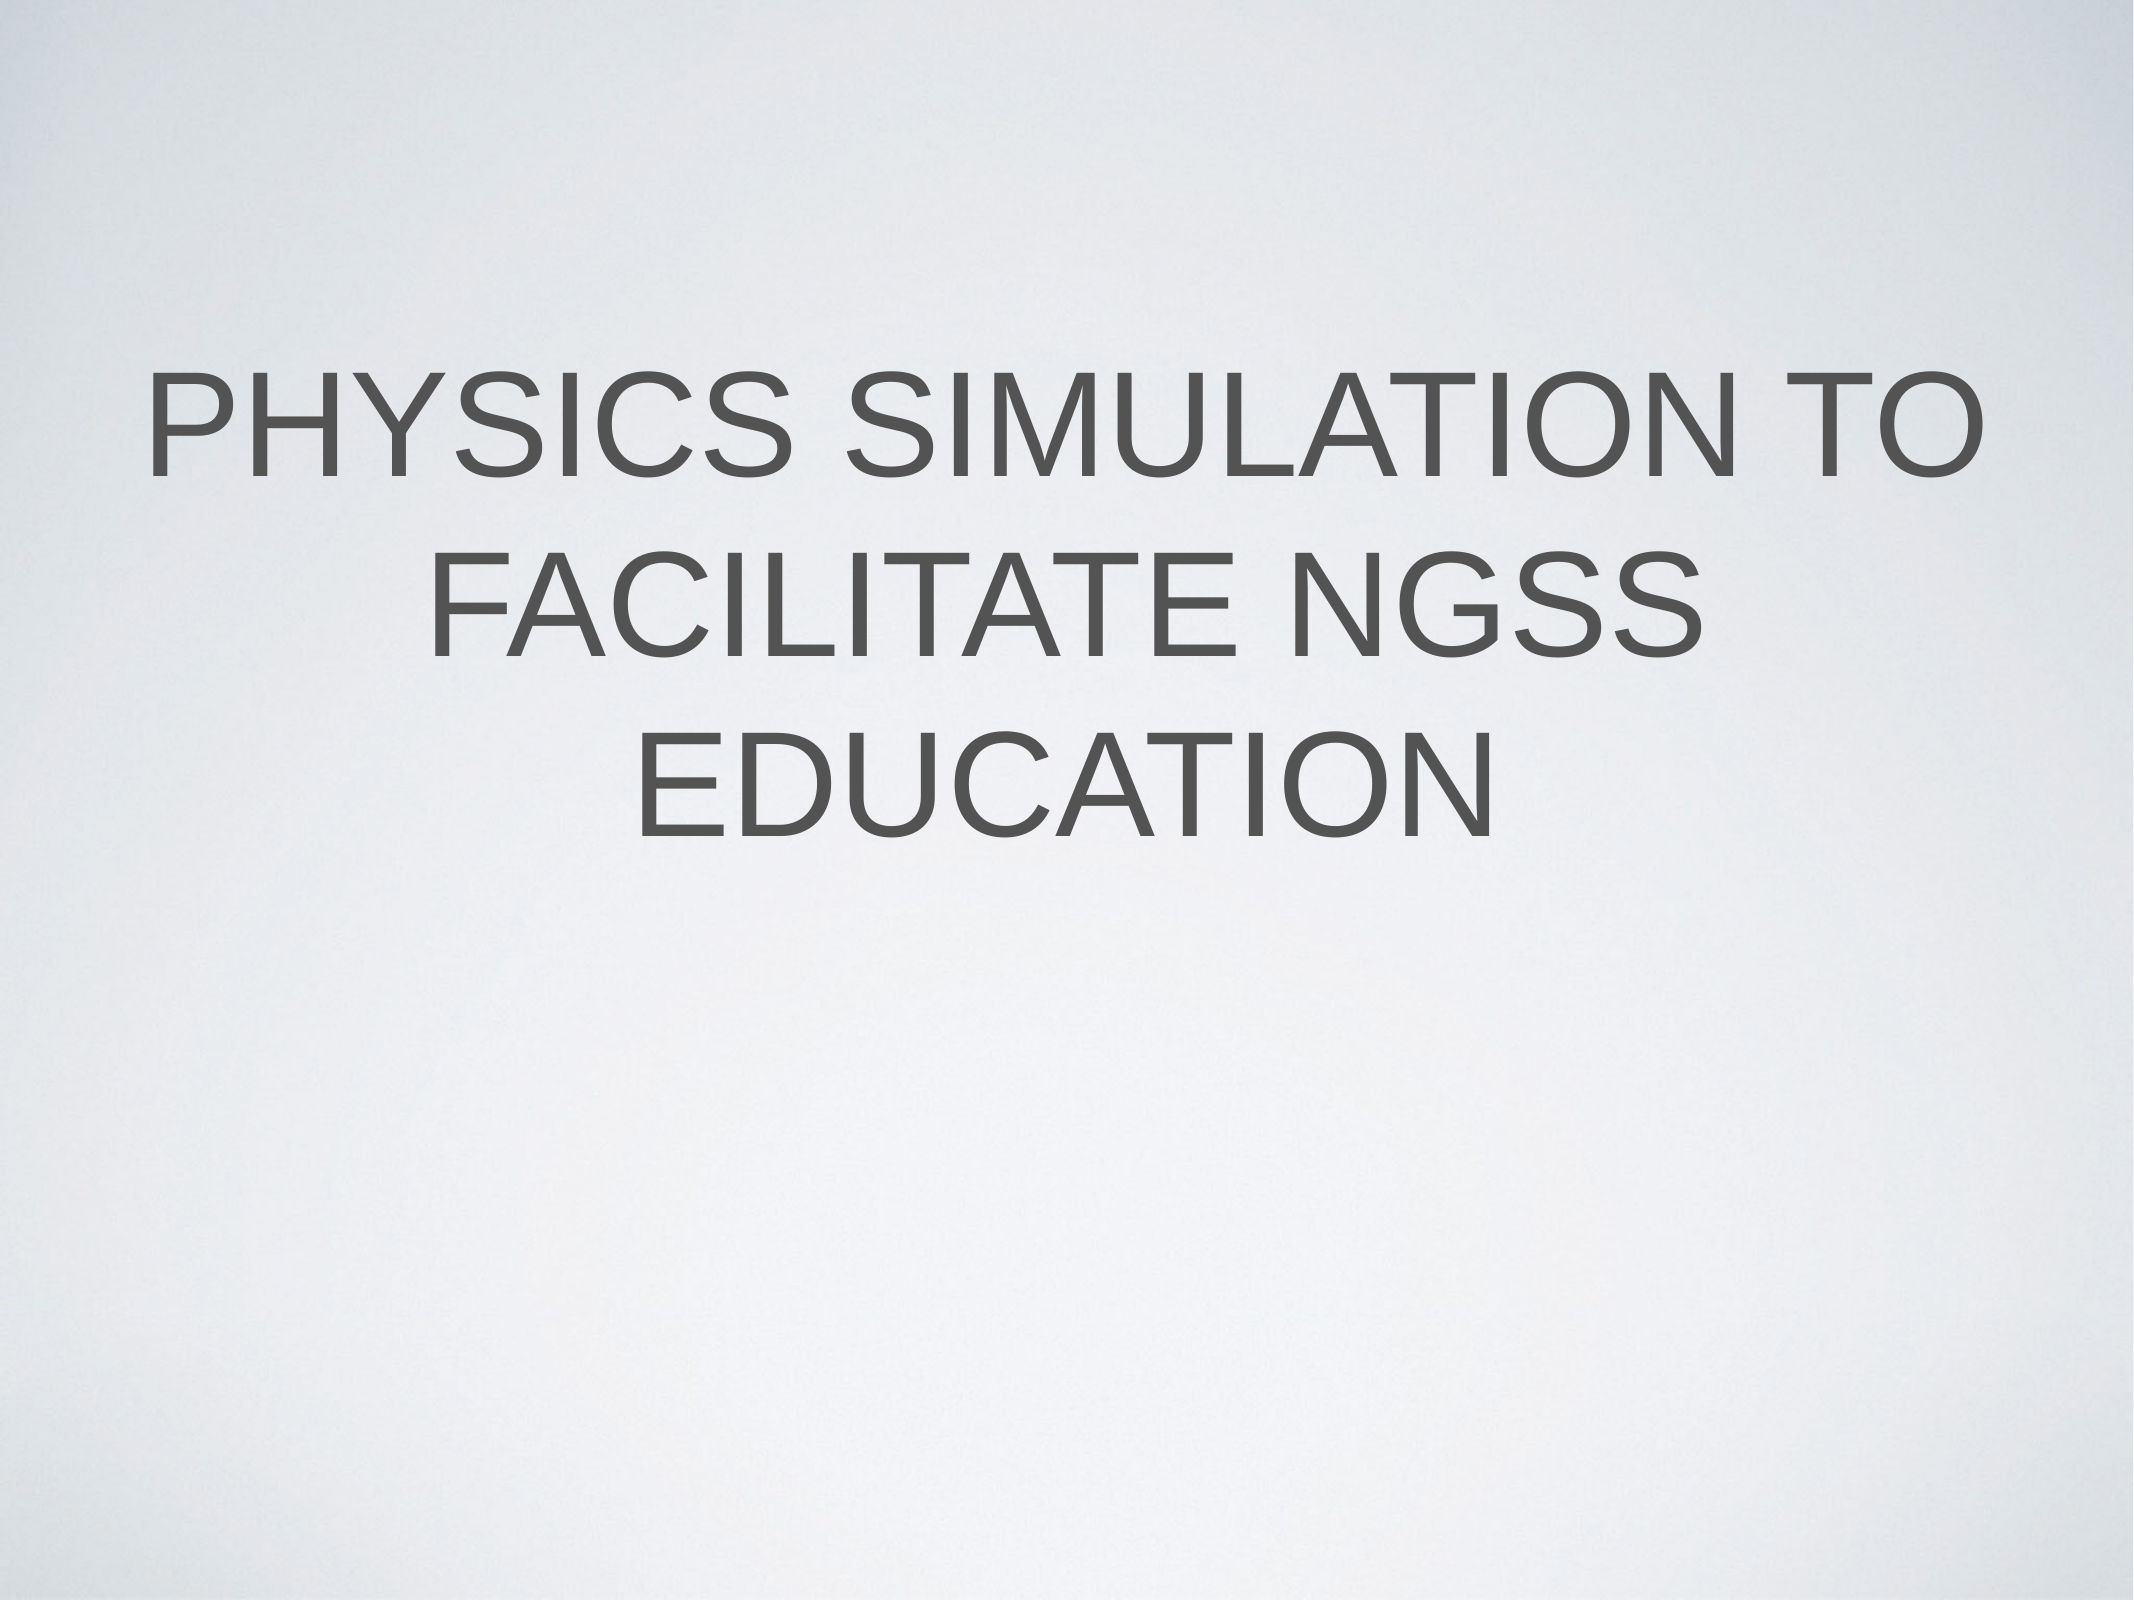

# Physics Simulation to facilitate NGSS Education

1